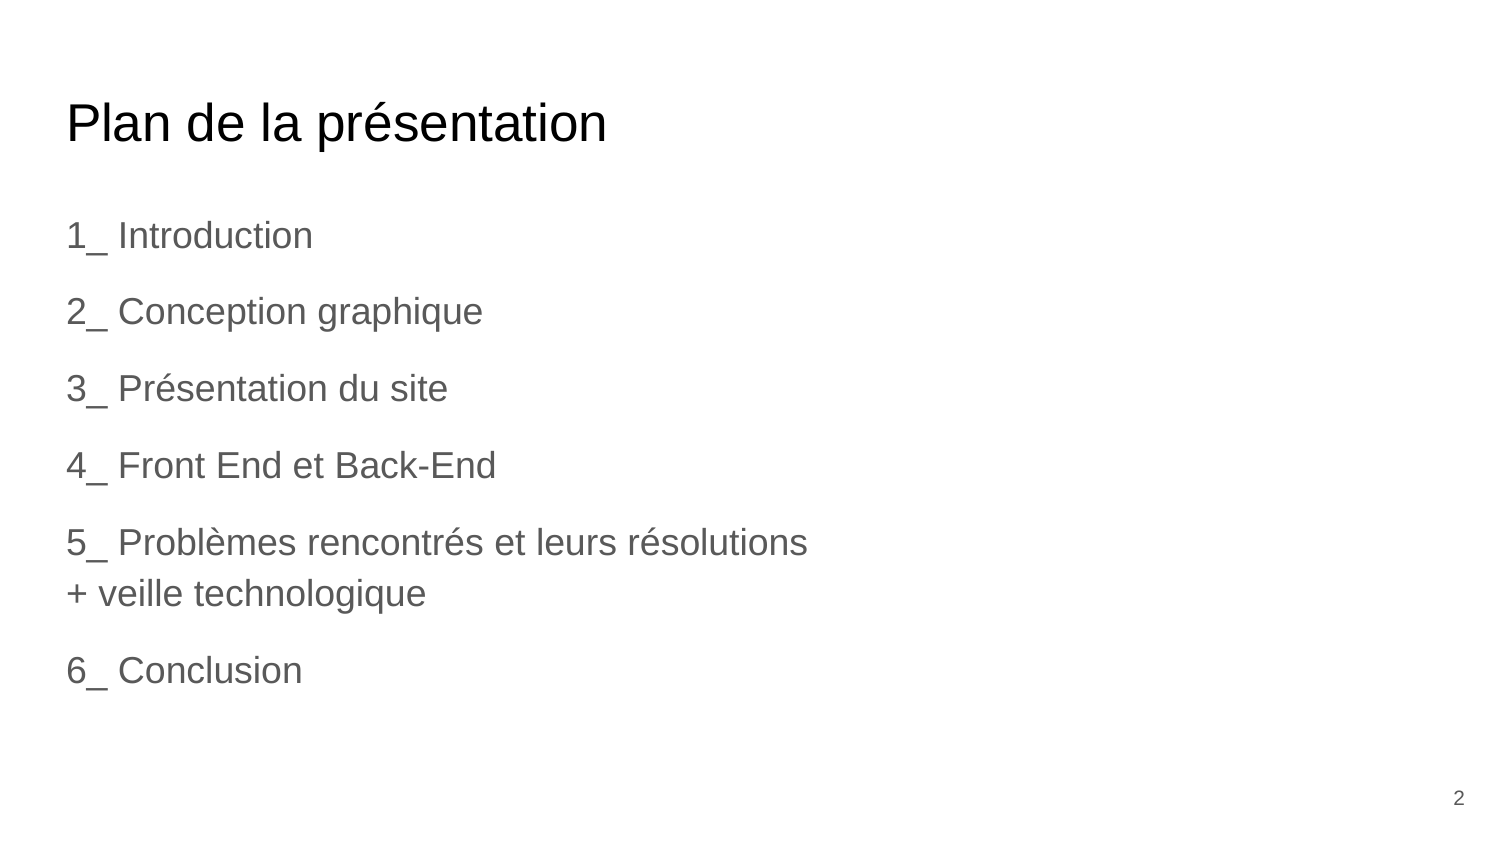

# Plan de la présentation
1_ Introduction
2_ Conception graphique
3_ Présentation du site
4_ Front End et Back-End
5_ Problèmes rencontrés et leurs résolutions + veille technologique
6_ Conclusion

2